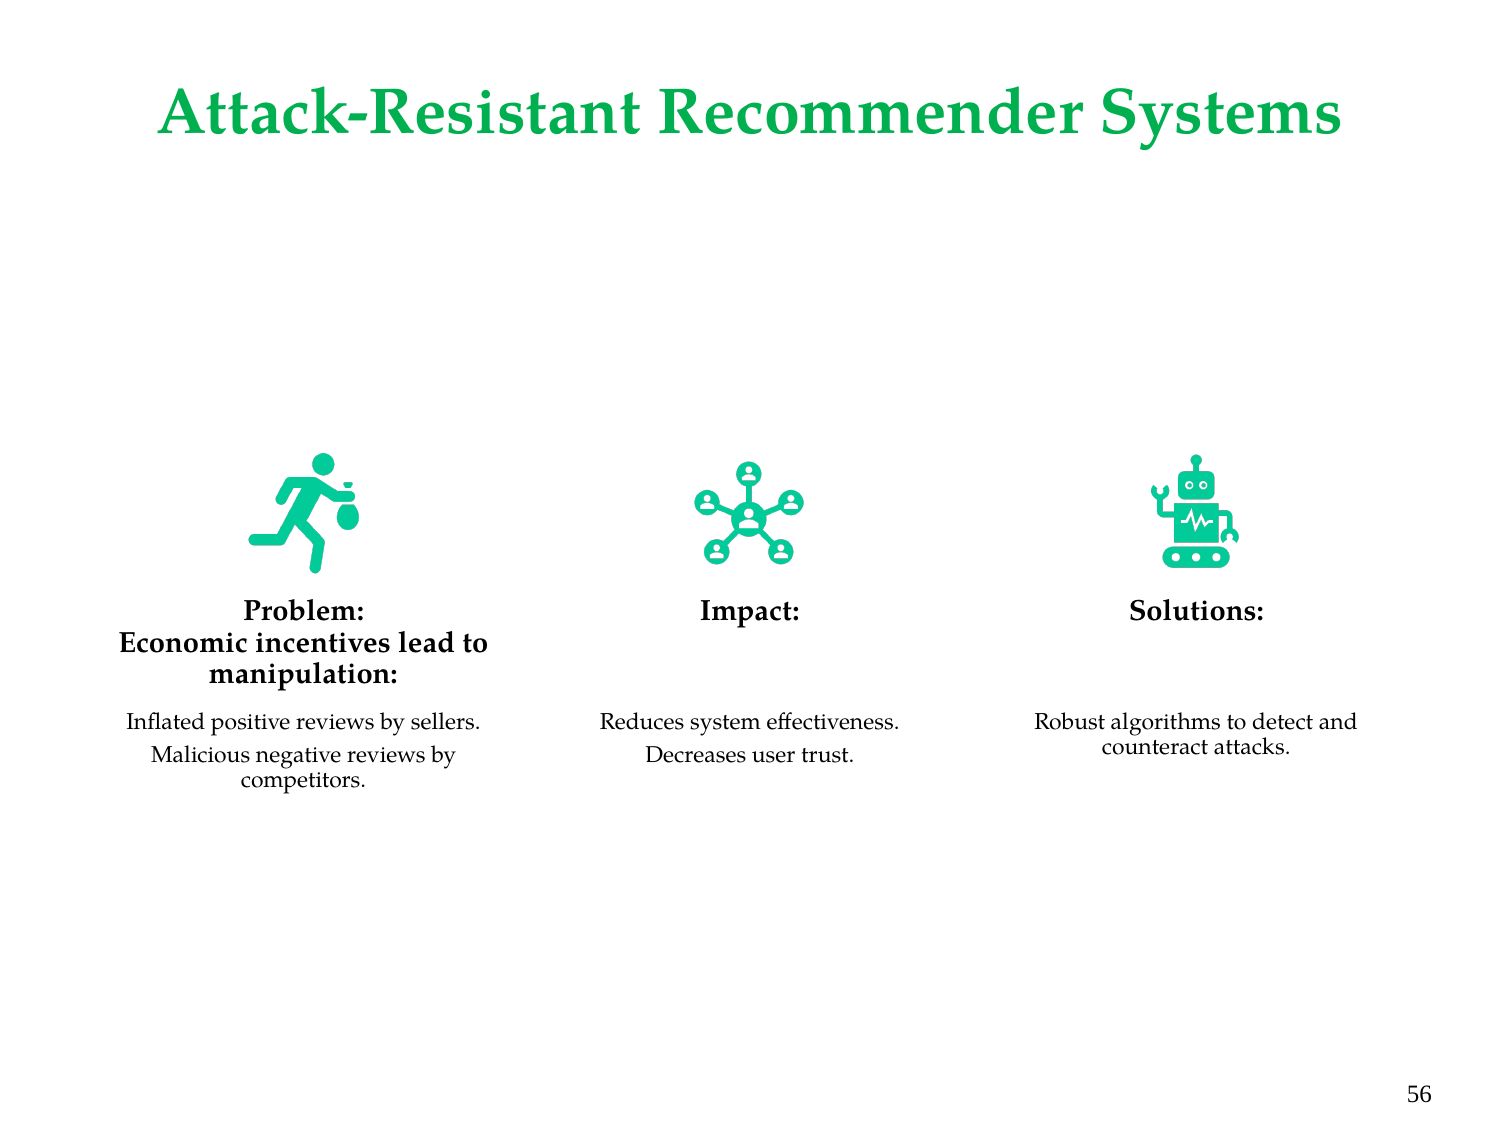

# Attack-Resistant Recommender Systems
Problem:
Economic incentives lead to manipulation:
Inflated positive reviews by sellers.
Malicious negative reviews by competitors.
Impact:
Reduces system effectiveness.
Decreases user trust.
Solutions:
Robust algorithms to detect and counteract attacks.
56